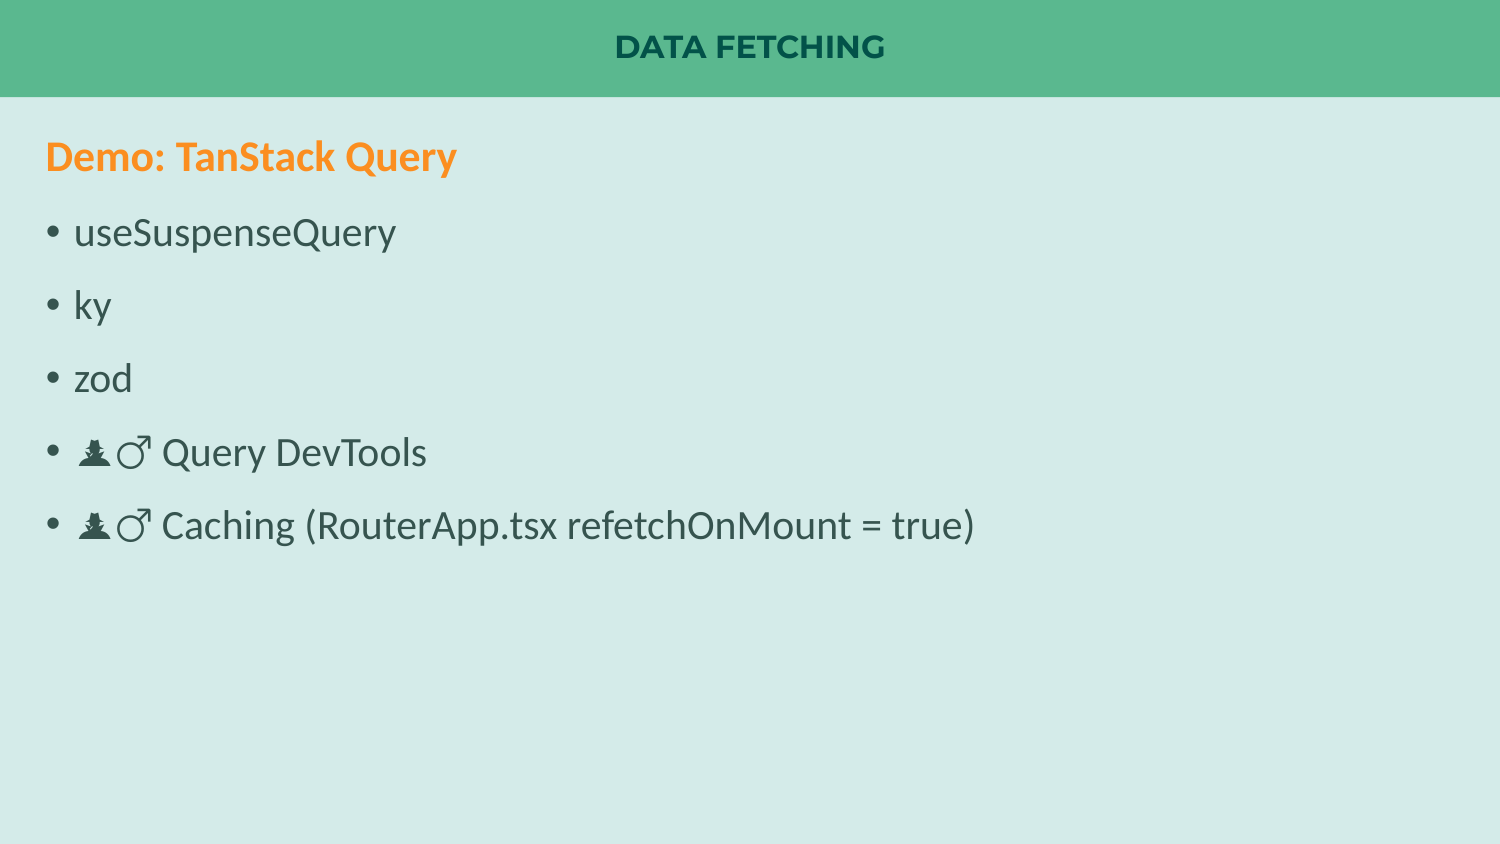

# Data Fetching
Demo: TanStack Query
useSuspenseQuery
ky
zod
🕵️‍♂️ Query DevTools
🕵️‍♂️ Caching (RouterApp.tsx refetchOnMount = true)